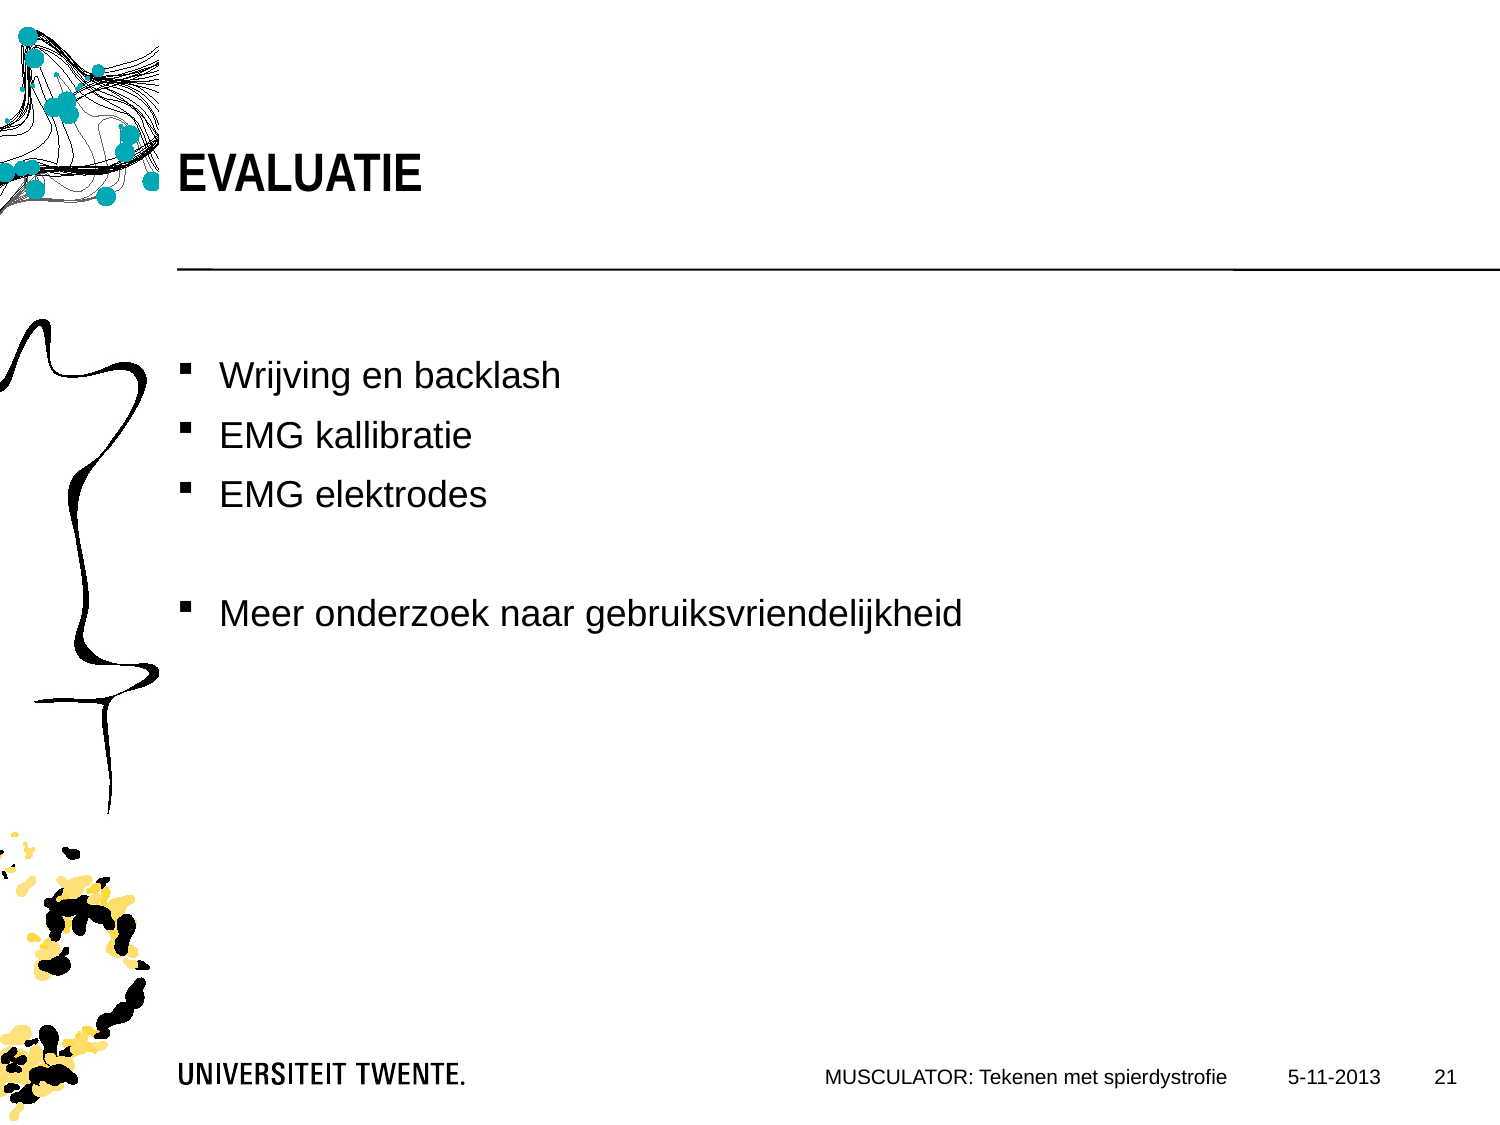

Evaluatie

Wrijving en backlash
EMG kallibratie
EMG elektrodes

Meer onderzoek naar gebruiksvriendelijkheid

21
MUSCULATOR: Tekenen met spierdystrofie
5-11-2013